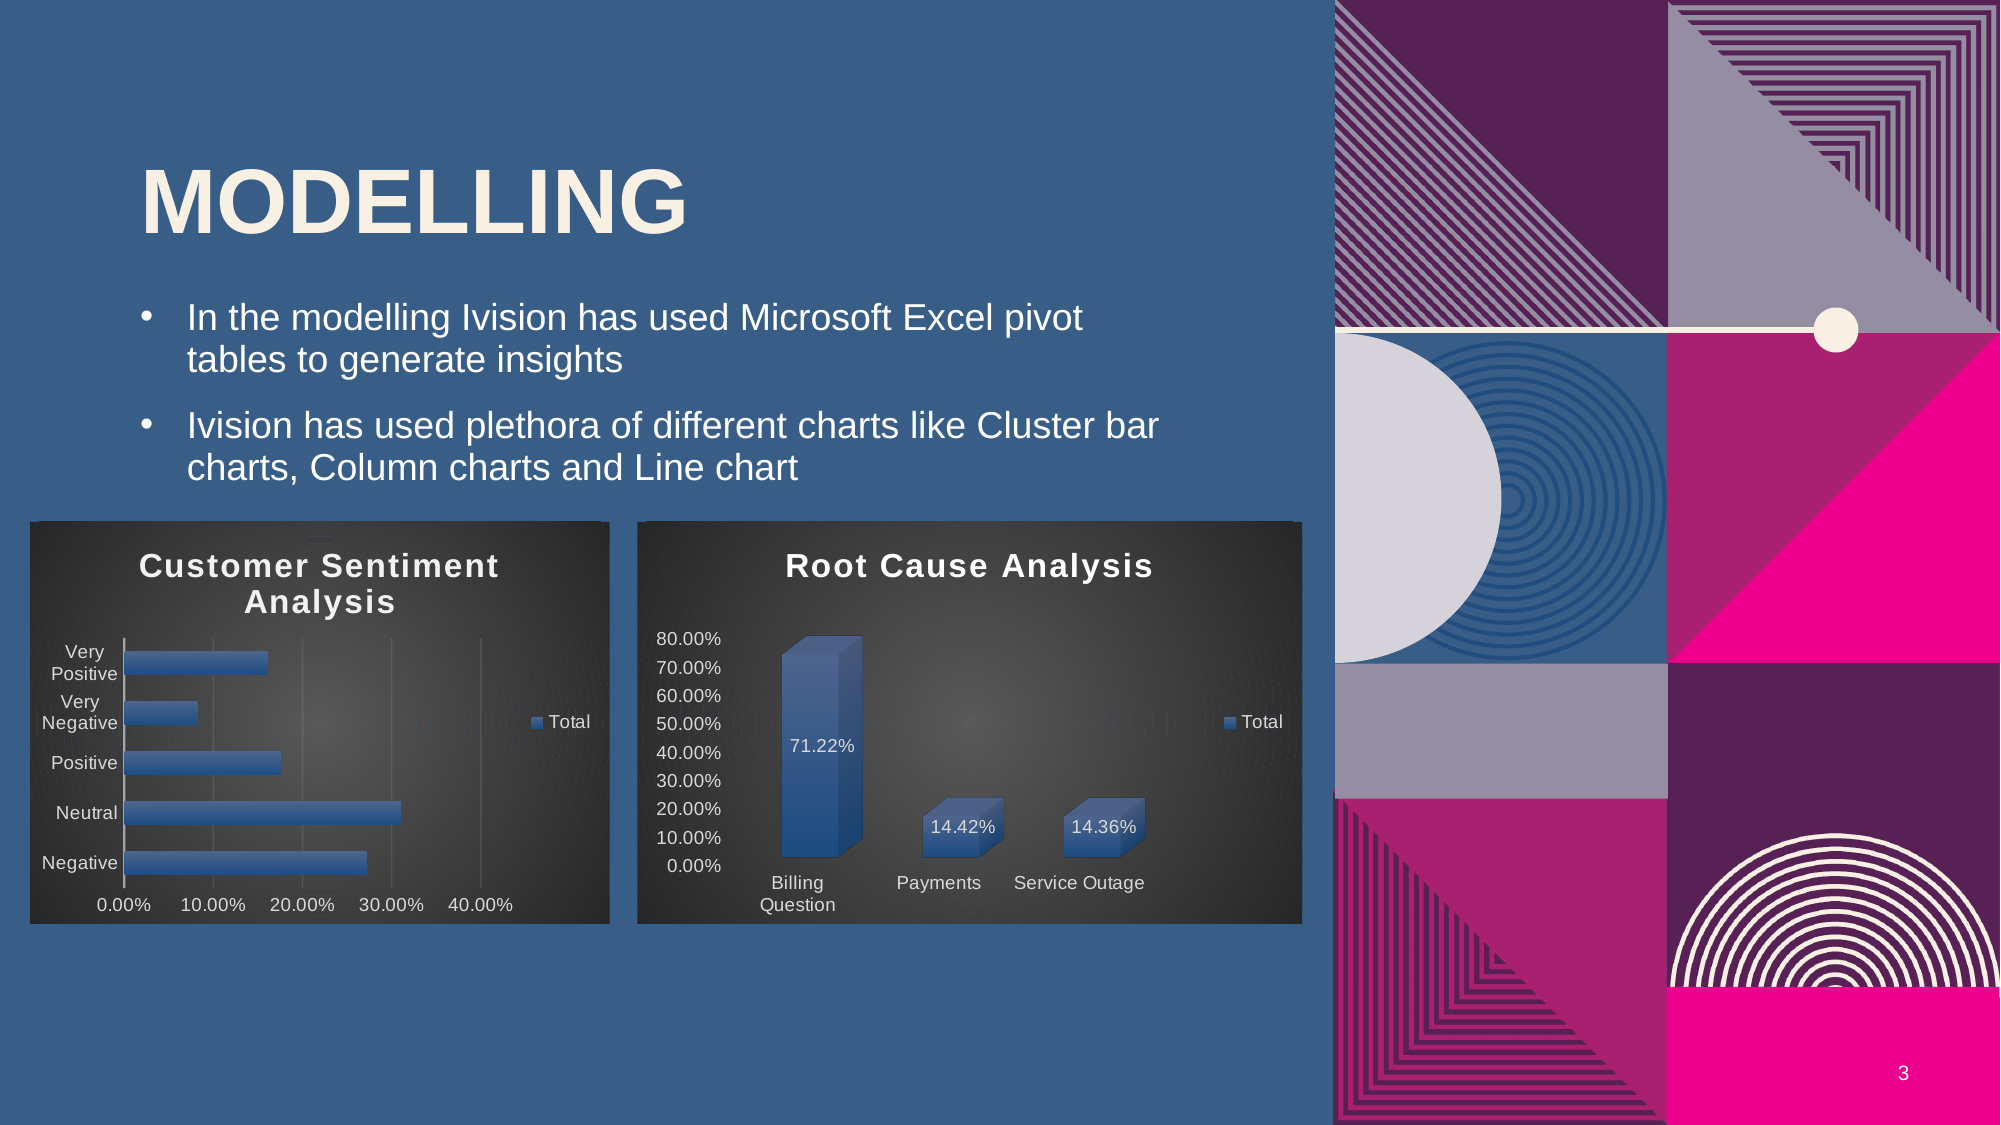

# Modelling
In the modelling Ivision has used Microsoft Excel pivot tables to generate insights
Ivision has used plethora of different charts like Cluster bar charts, Column charts and Line chart

### Chart: Customer Sentiment Analysis

| Category | Total |
|---|---|
| Negative | 0.27188073731365203 |
| Neutral | 0.31031798487185136 |
| Positive | 0.17516339869281045 |
| Very Negative | 0.08214731585518102 |
| Very Positive | 0.1604905632665051 |

[unsupported chart]

3